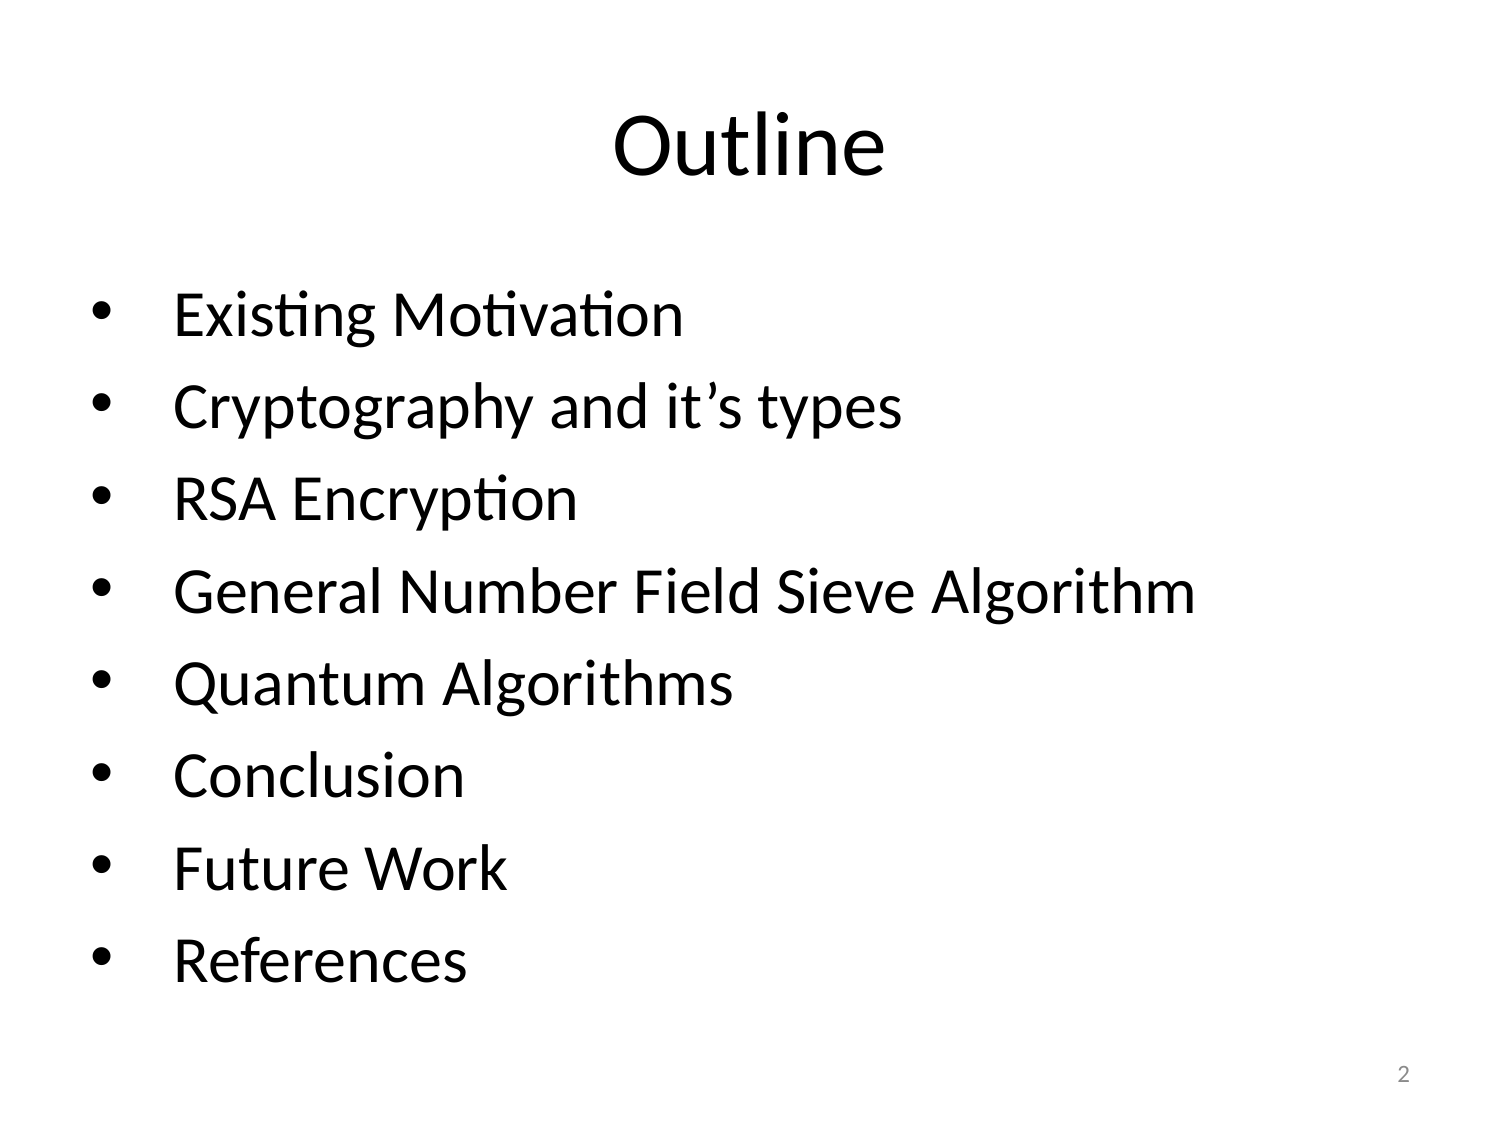

# Outline
Existing Motivation
Cryptography and it’s types
RSA Encryption
General Number Field Sieve Algorithm
Quantum Algorithms
Conclusion
Future Work
References

2